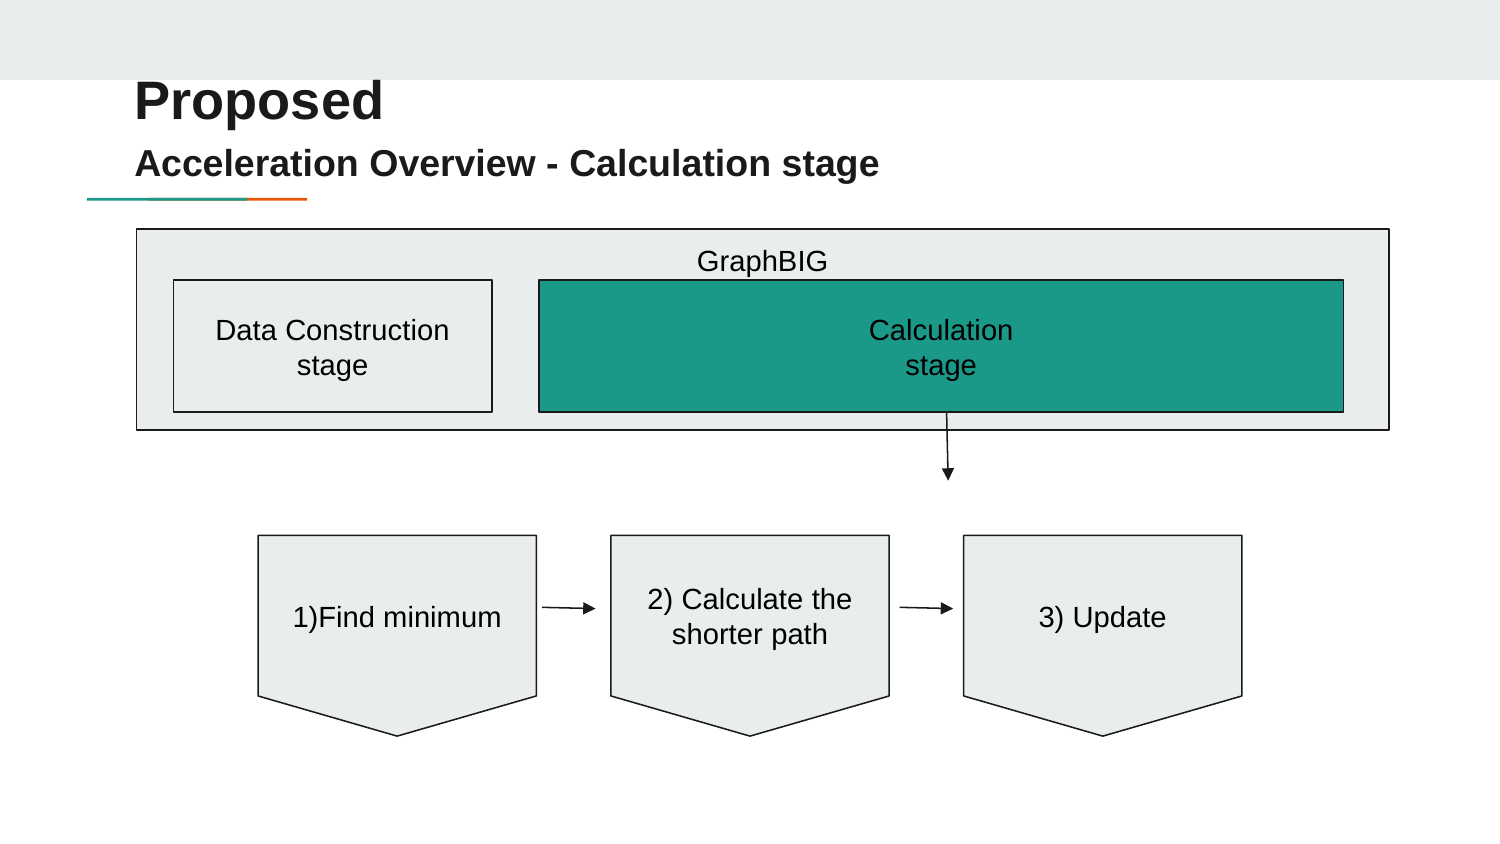

# Proposed
Acceleration Overview - Calculation stage

GraphBIG

Data Construction
stage
Calculation
stage
1)Find minimum
2) Calculate the shorter path
3) Update